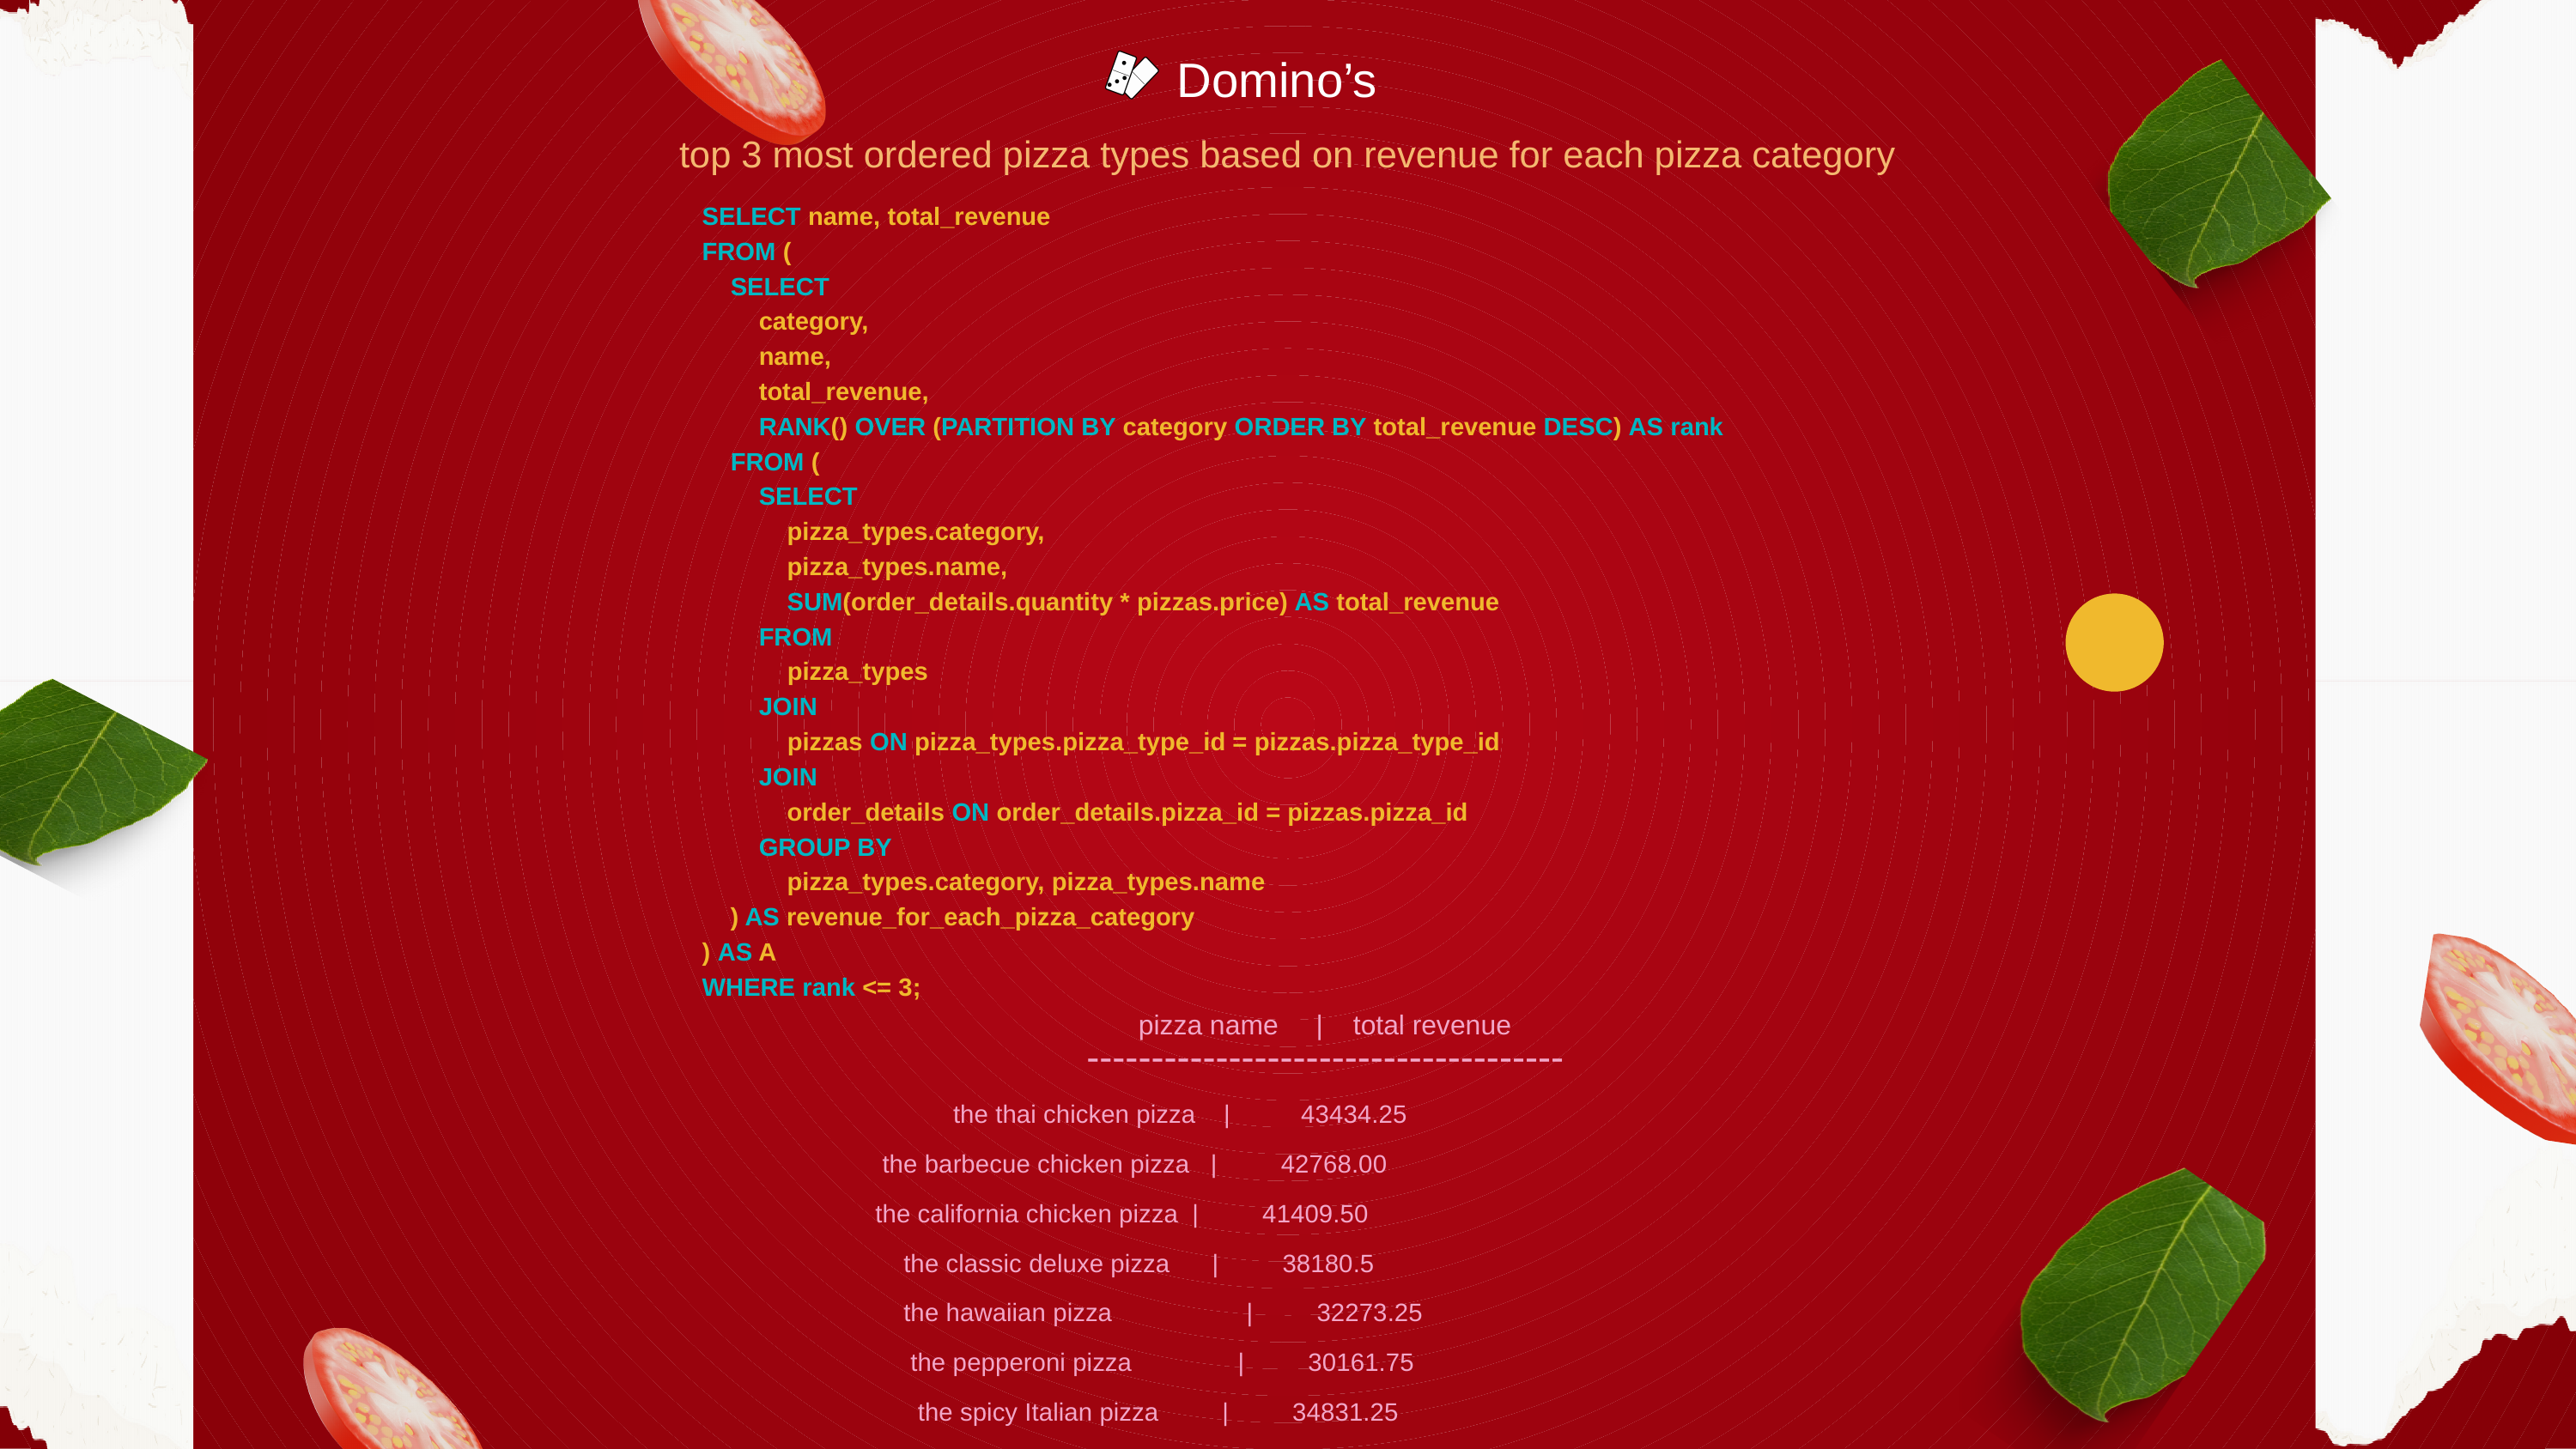

Domino’s
top 3 most ordered pizza types based on revenue for each pizza category
SELECT name, total_revenue
FROM (
    SELECT
        category,
        name,
        total_revenue,
        RANK() OVER (PARTITION BY category ORDER BY total_revenue DESC) AS rank
    FROM (
        SELECT
            pizza_types.category,
            pizza_types.name,
            SUM(order_details.quantity * pizzas.price) AS total_revenue
        FROM
            pizza_types
        JOIN
            pizzas ON pizza_types.pizza_type_id = pizzas.pizza_type_id
        JOIN
            order_details ON order_details.pizza_id = pizzas.pizza_id
        GROUP BY
            pizza_types.category, pizza_types.name
    ) AS revenue_for_each_pizza_category
) AS A
WHERE rank <= 3;

pizza name     |    total revenue
-------------------------------------
                  the thai chicken pizza    |          43434.25
        the barbecue chicken pizza   |         42768.00
       the california chicken pizza  |         41409.50
           the classic deluxe pizza      |         38180.5
           the hawaiian pizza                   |         32273.25
            the pepperoni pizza               |         30161.75
             the spicy Italian pizza         |         34831.25